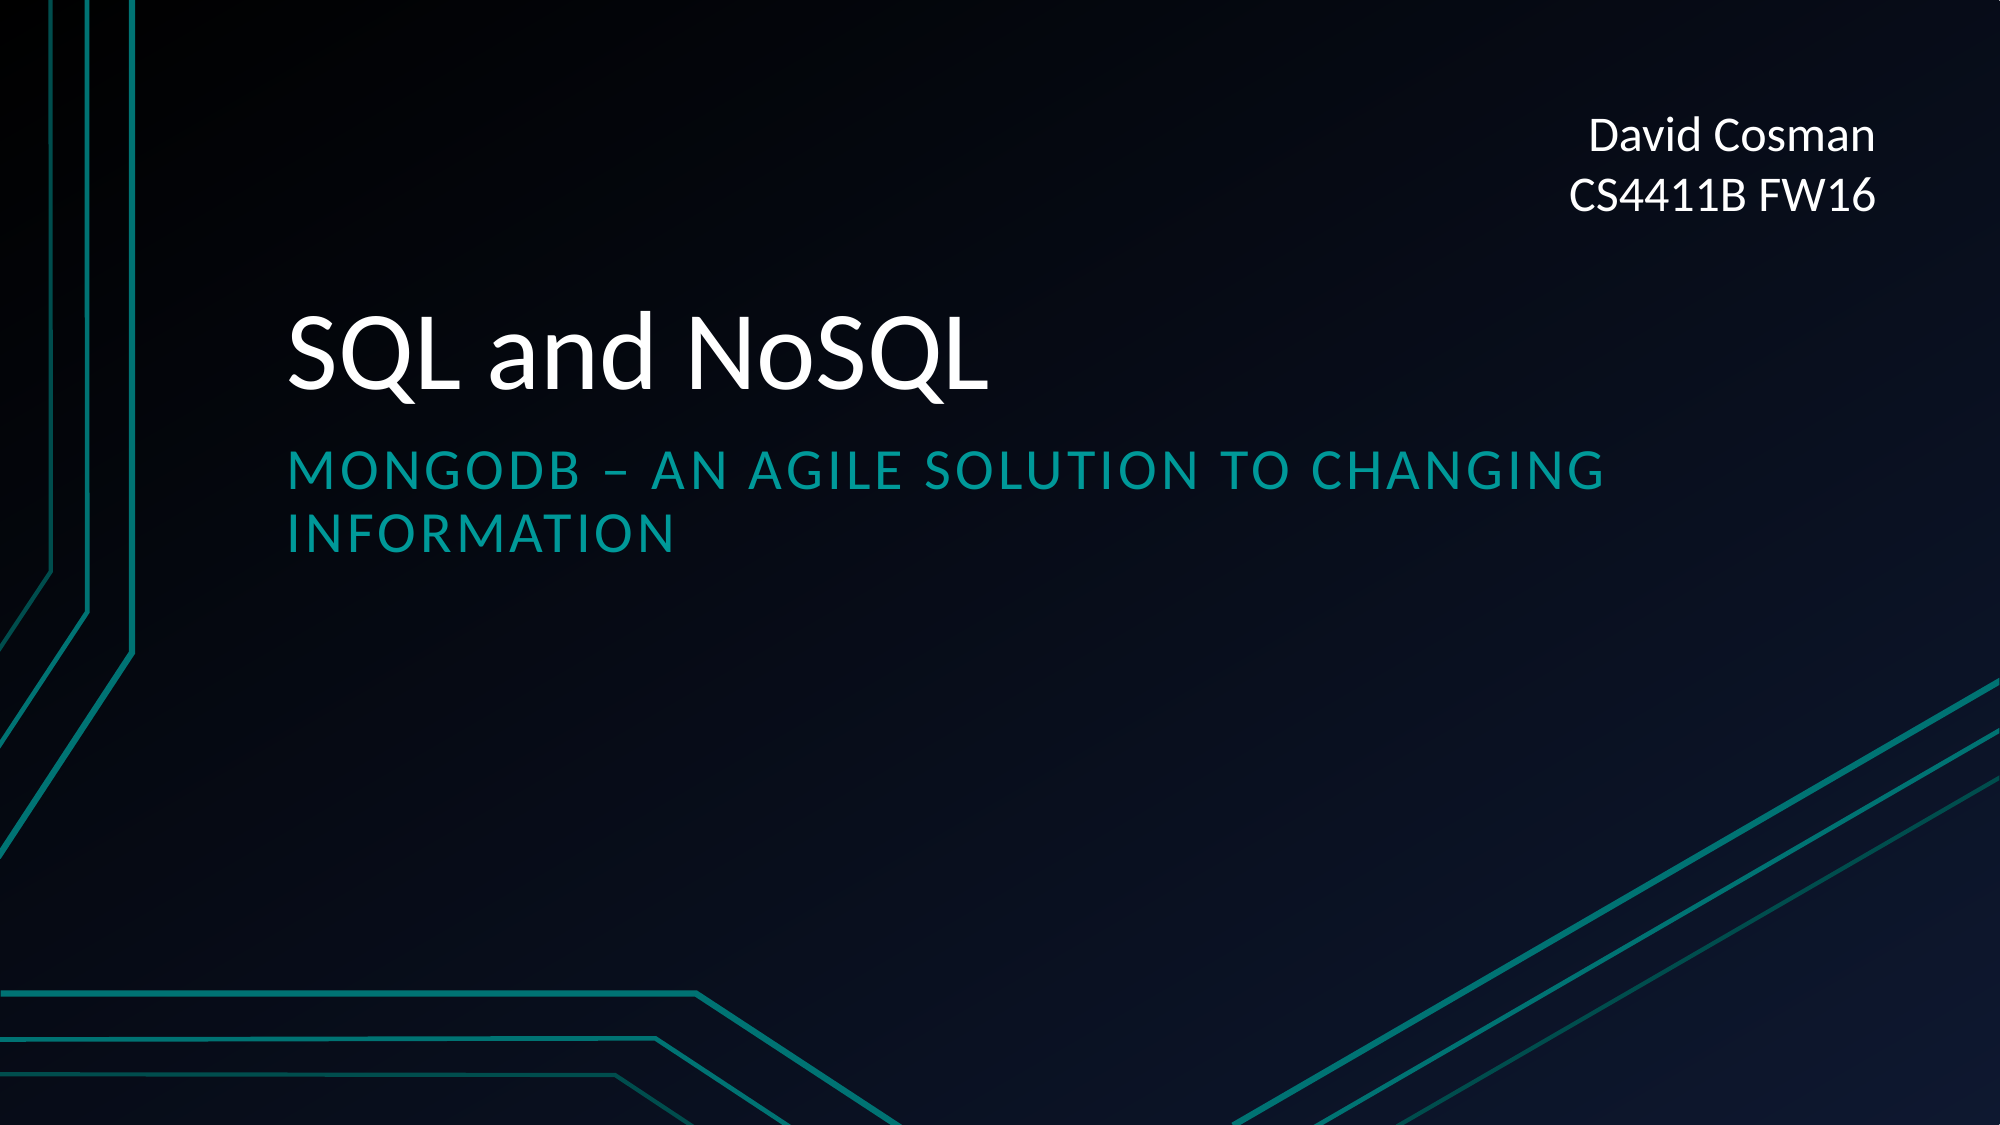

David Cosman
CS4411B FW16
# SQL and NoSQL
mongoDb – An Agile Solution to Changing Information